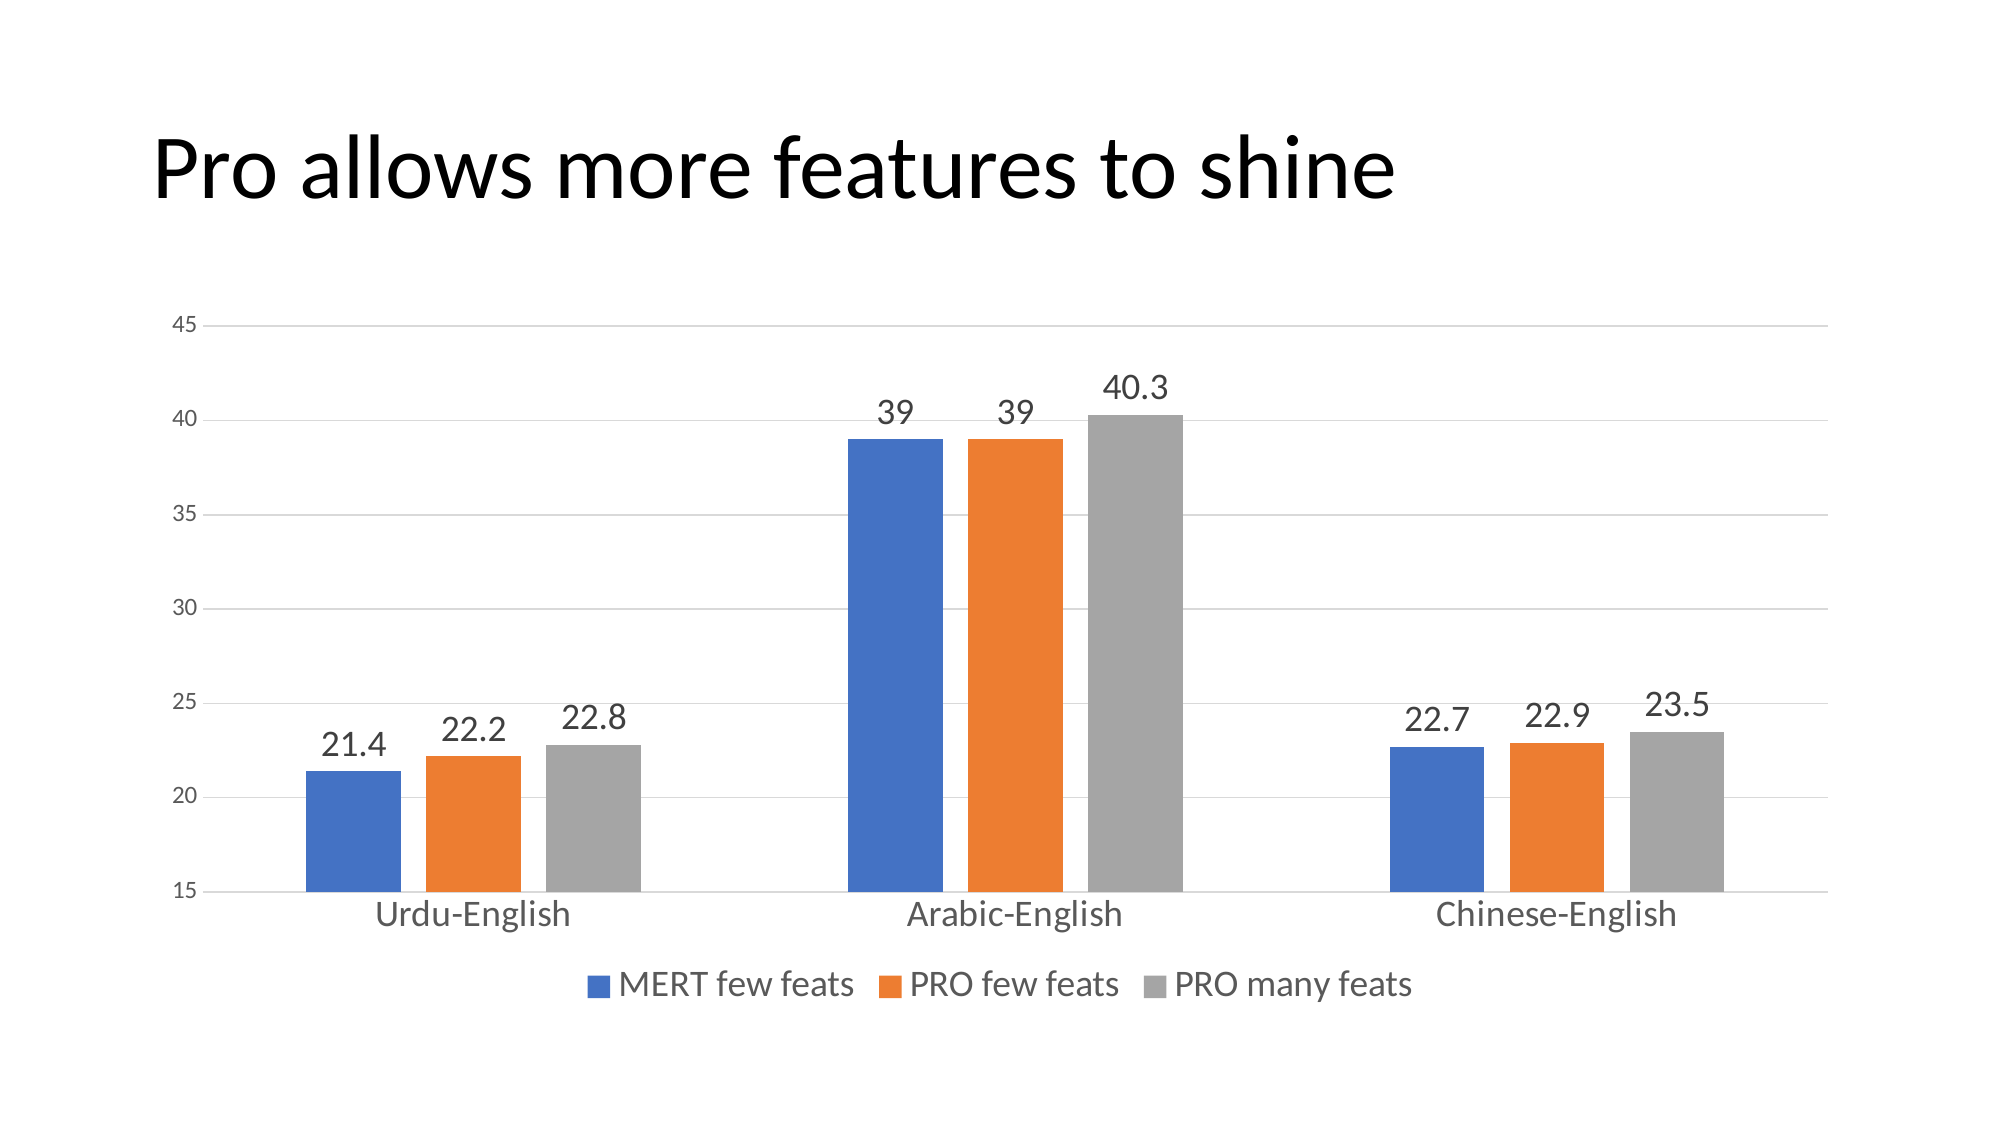

# Pro allows more features to shine

### Chart

| Category | MERT few feats | PRO few feats | PRO many feats |
|---|---|---|---|
| Urdu-English | 21.4 | 22.2 | 22.8 |
| Arabic-English | 39.0 | 39.0 | 40.3 |
| Chinese-English | 22.7 | 22.9 | 23.5 |